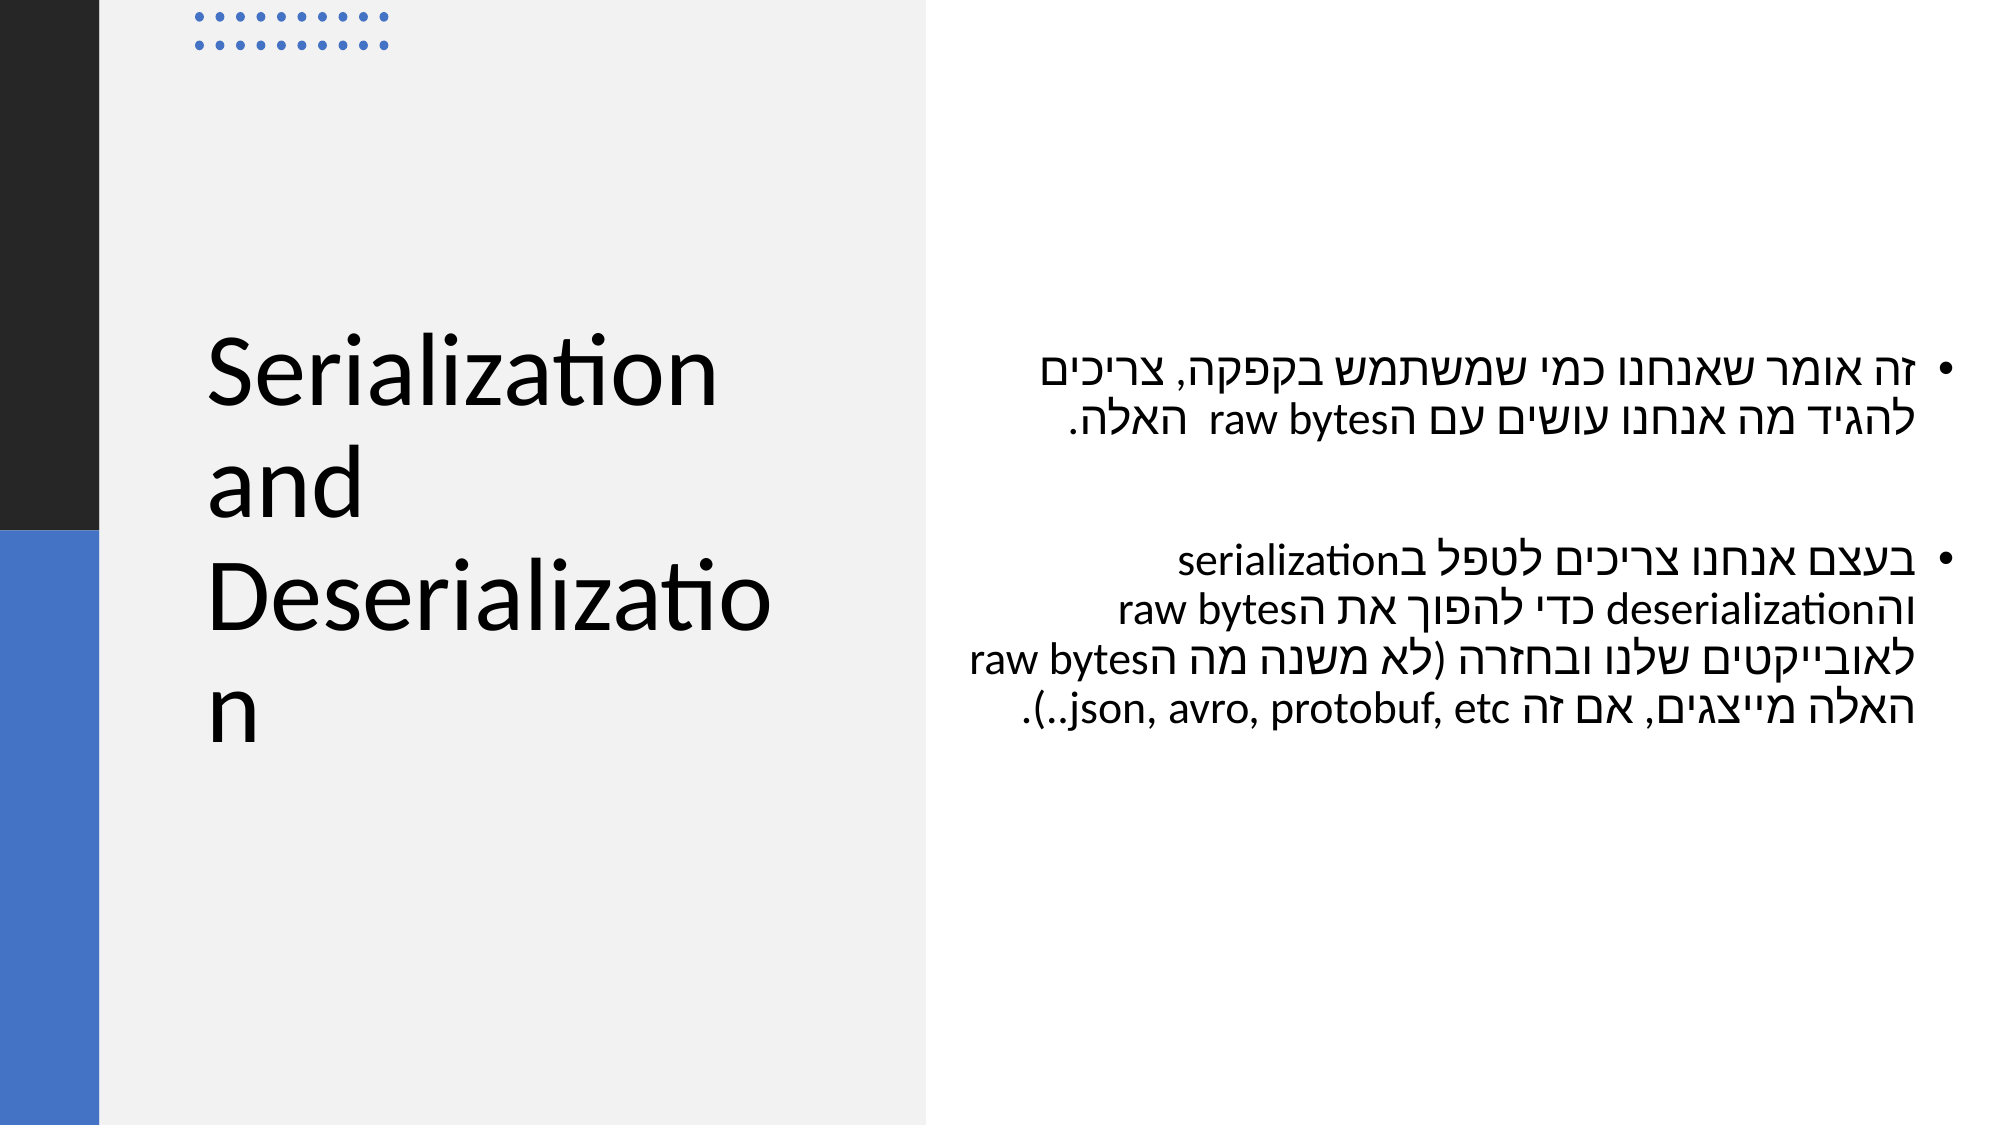

זה אומר שאנחנו כמי שמשתמש בקפקה, צריכים להגיד מה אנחנו עושים עם הraw bytes  האלה.

בעצם אנחנו צריכים לטפל בserialization  והdeserialization כדי להפוך את הraw bytes לאובייקטים שלנו ובחזרה (לא משנה מה הraw bytes האלה מייצגים, אם זה json, avro, protobuf, etc..).
# Serialization and Deserialization